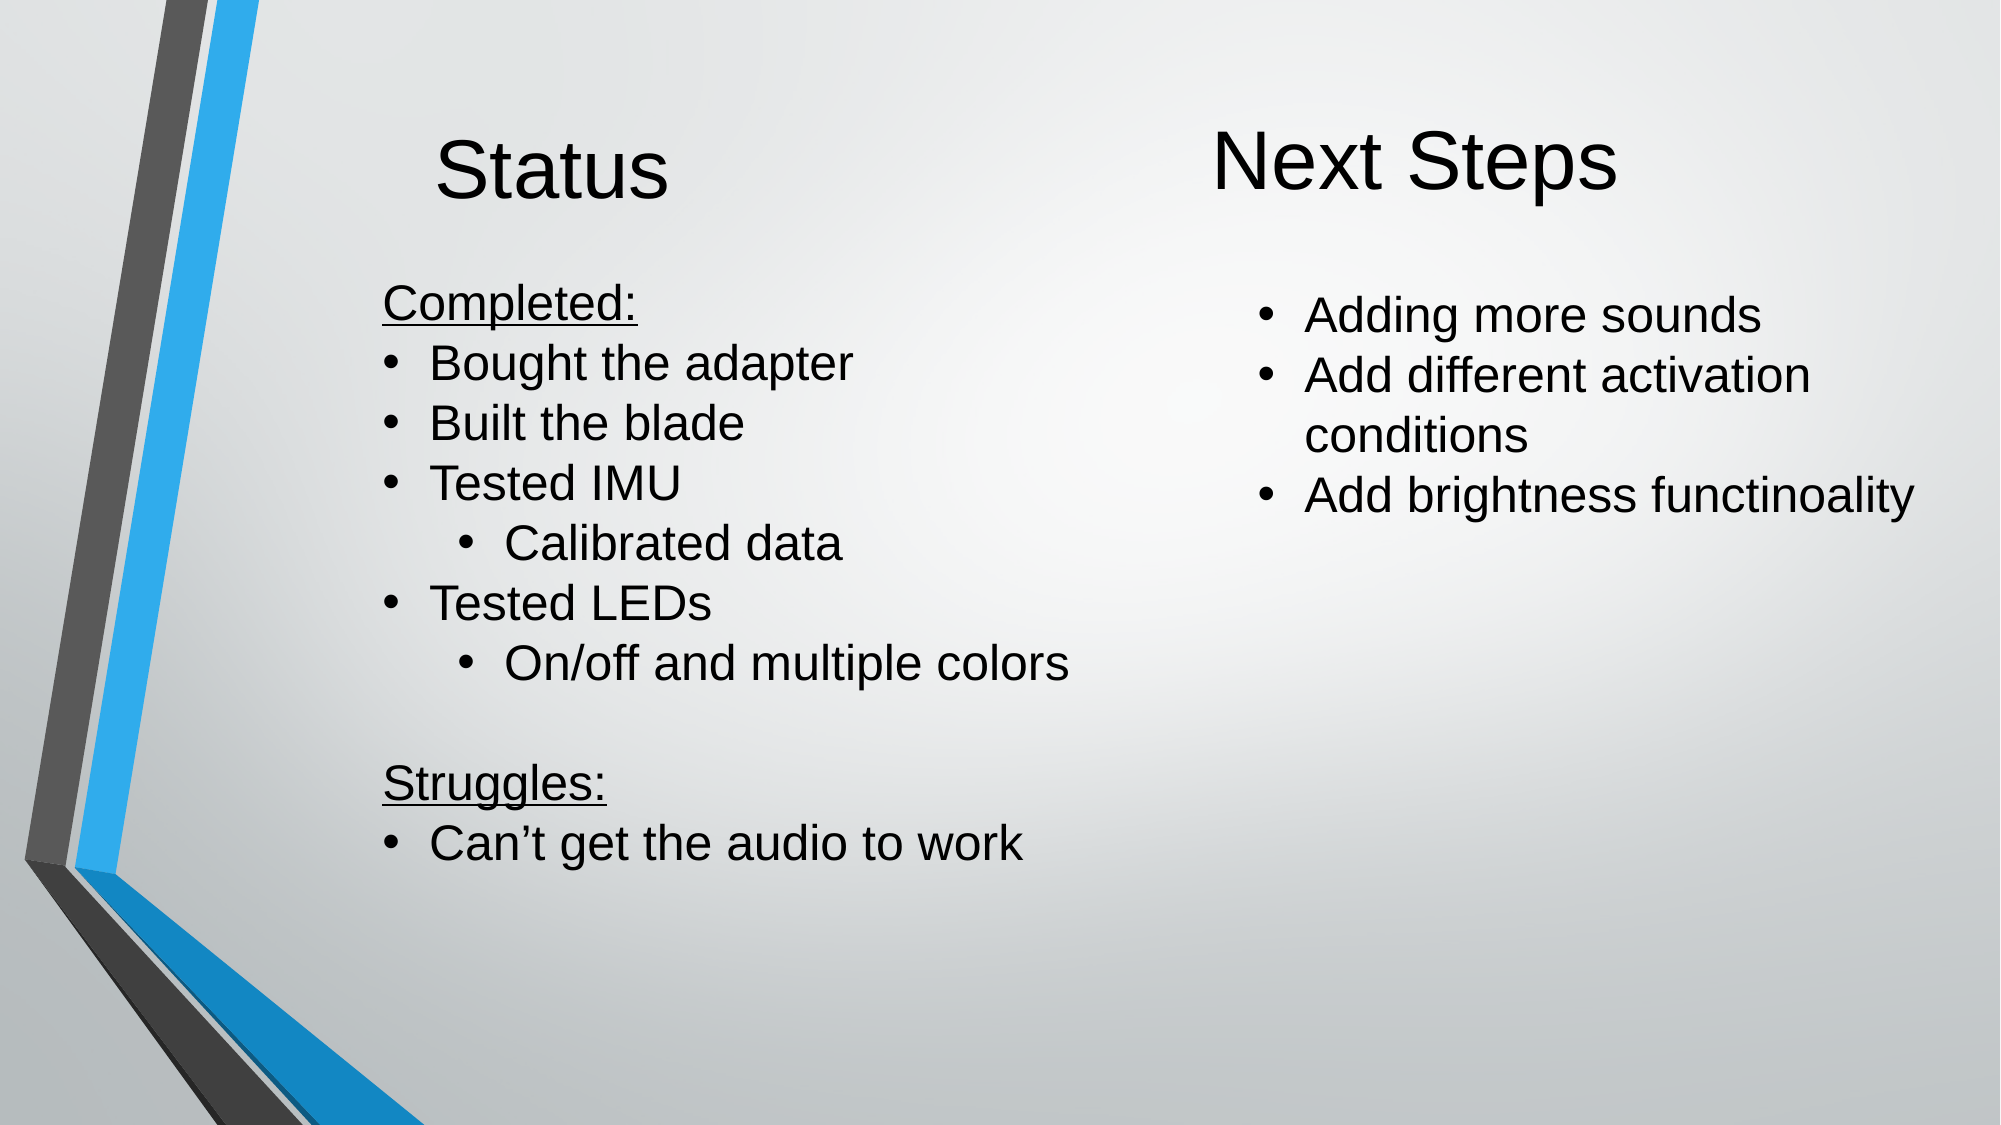

Next Steps

# Status
Completed:
Bought the adapter
Built the blade
Tested IMU
Calibrated data
Tested LEDs
On/off and multiple colors

Struggles:
Can’t get the audio to work

Adding more sounds
Add different activation conditions
Add brightness functinoality